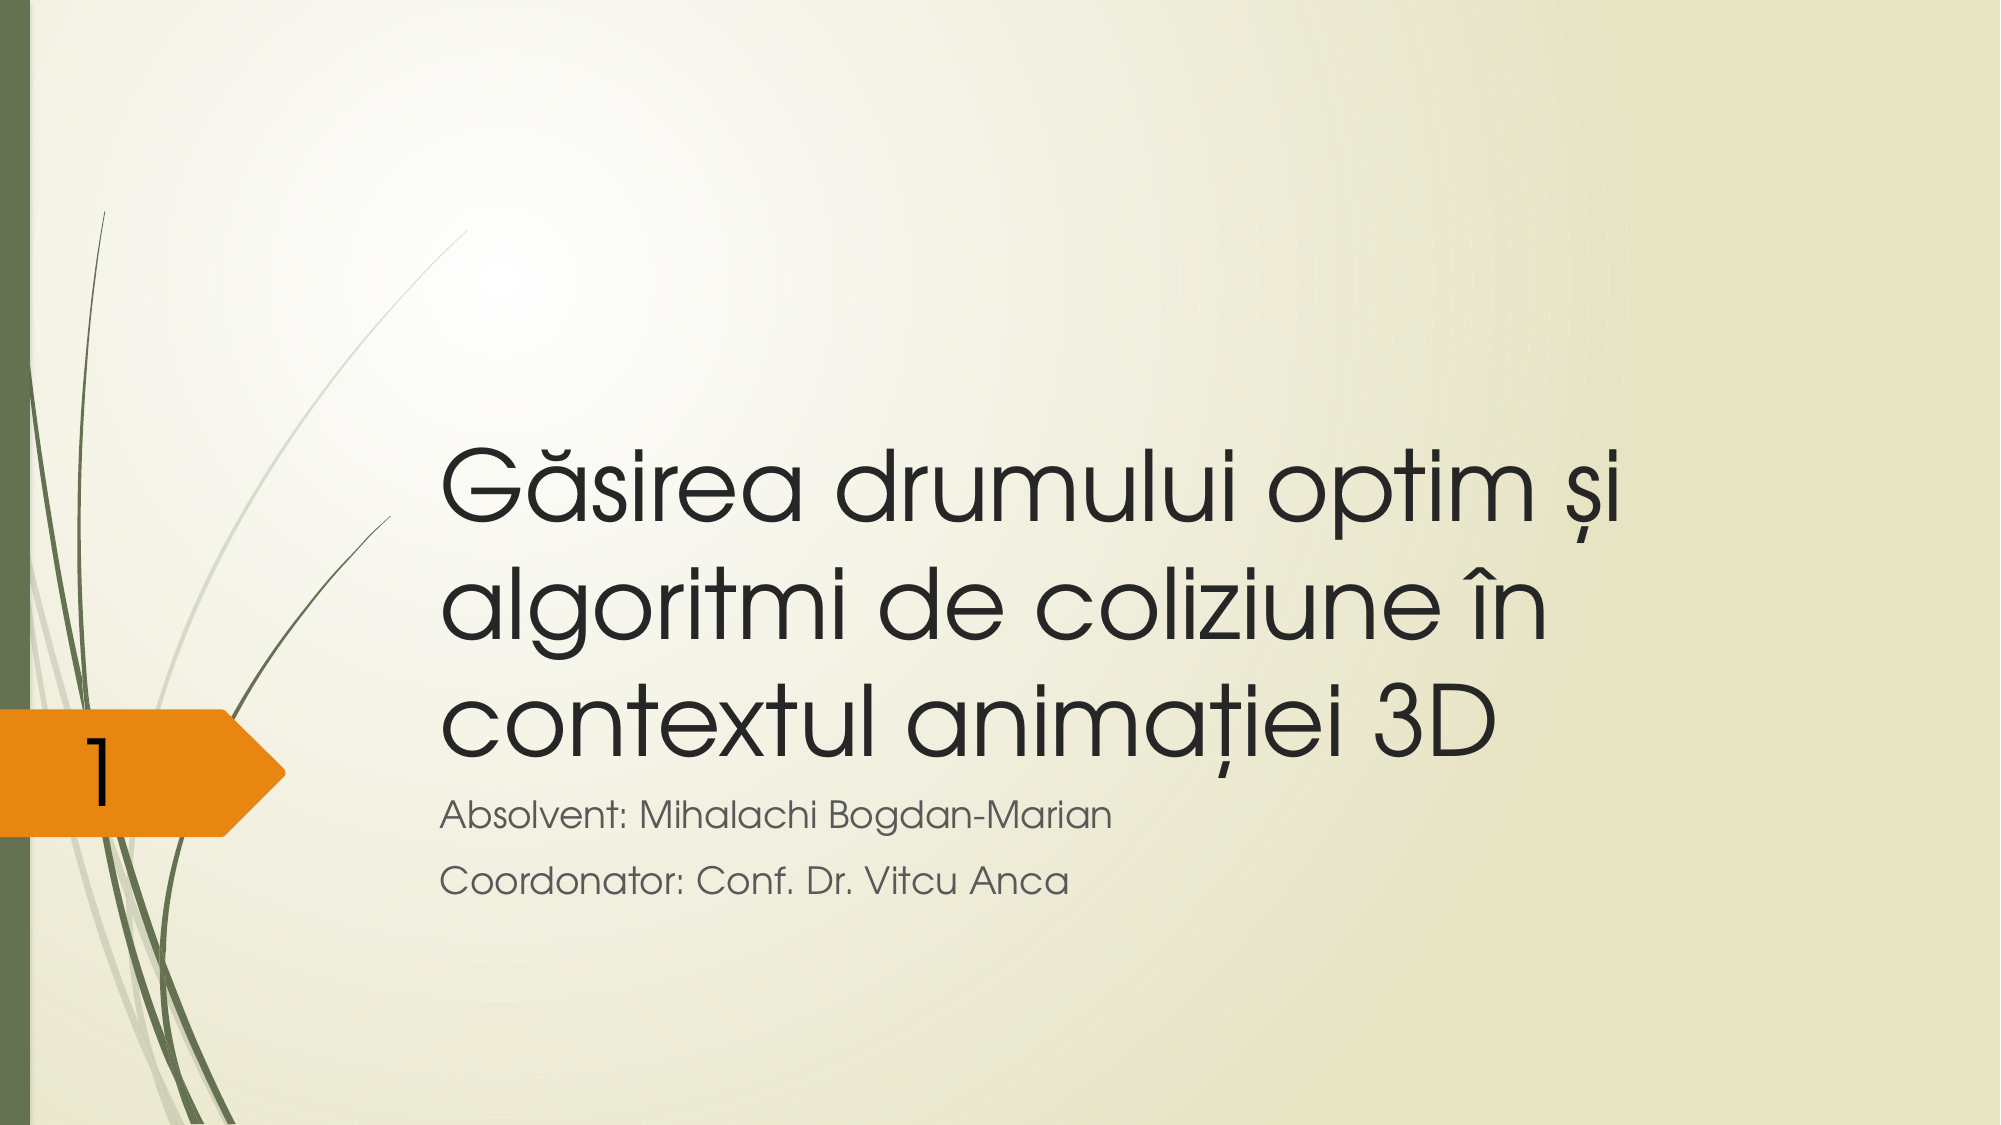

# Găsirea drumului optim și algoritmi de coliziune în contextul animației 3D
1
Absolvent: Mihalachi Bogdan-Marian
Coordonator: Conf. Dr. Vitcu Anca